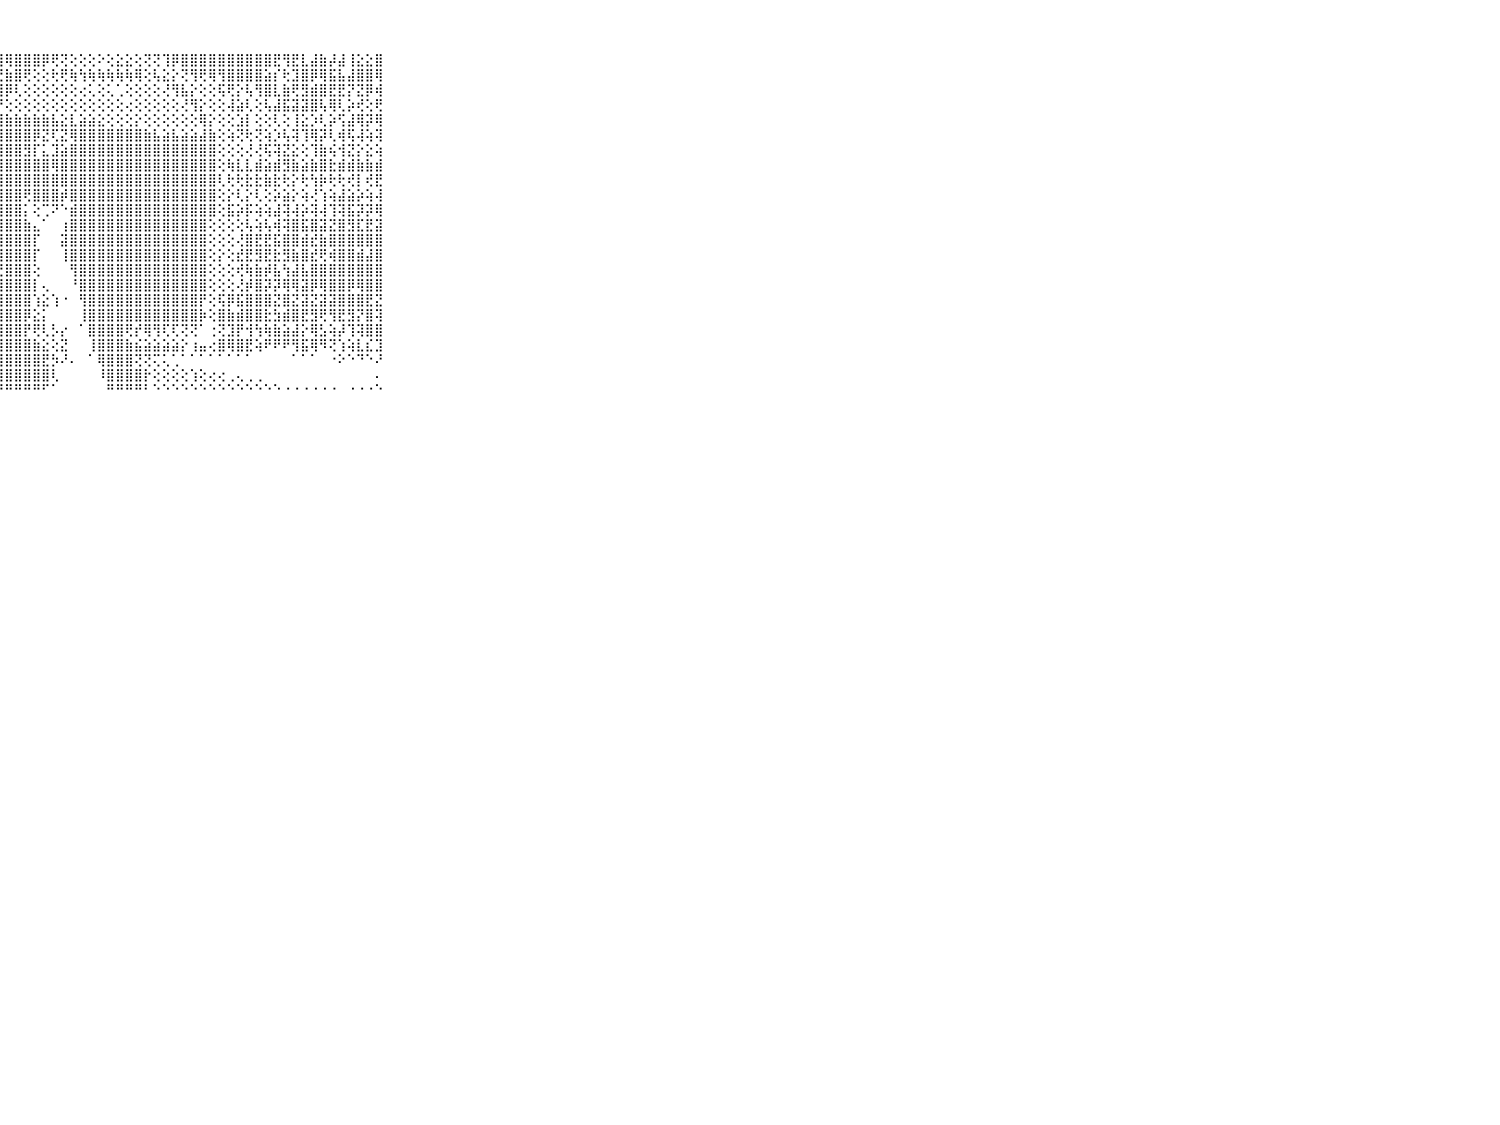

⠀⠀⠀⠀⠀⠀⠀⠀⠀⠀⠀⢱⢼⢵⢿⣿⣽⣿⣿⣻⣿⣿⣿⡿⣟⣿⣿⣹⢿⣿⣿⣿⡿⢟⢝⢕⢕⢕⠕⢕⣕⣕⢕⢝⢝⢹⡿⣿⣿⣿⣿⣿⣿⣿⣿⣿⣿⣟⢻⣟⣇⣼⣷⡼⣼⢸⣕⣕⣿⠀⠀⠀⠀⠀⠀⠀⠀⠀⠀⠀⠀
⠀⠀⠀⠀⠀⠀⠀⠀⠀⠀⠀⢜⣻⣿⣷⣿⣿⣿⣿⣿⣿⣿⣿⣿⣾⡪⣿⣟⣷⣿⢟⢕⢕⢗⢟⢷⢳⢷⢷⢷⢷⢷⢿⢕⢧⣕⡕⢝⢻⢟⢿⢻⣿⣿⣿⣿⣵⡎⢗⣹⣿⡿⢿⣯⣧⣼⣿⣿⢿⠀⠀⠀⠀⠀⠀⠀⠀⠀⠀⠀⠀
⠀⠀⠀⠀⠀⠀⠀⠀⠀⠀⠀⣺⣿⣷⣿⣿⣿⣿⣿⣿⣿⣿⣿⣯⣿⢇⣣⣿⡿⢇⢕⢕⢕⢕⢕⢕⢔⢅⢕⢅⢁⢕⢕⢕⢕⢜⢻⣧⡕⢕⢕⢯⢟⡕⢧⢻⣿⣇⣷⢟⣻⣾⣿⣟⣟⡝⣝⡿⢾⠀⠀⠀⠀⠀⠀⠀⠀⠀⠀⠀⠀
⠀⠀⠀⠀⠀⠀⠀⠀⠀⠀⠀⣵⣿⣿⣿⣿⣿⣿⣿⣿⣿⣿⣯⣽⢇⣱⣿⡟⢕⢕⢕⢕⢕⢕⢕⢕⢕⢕⢕⢕⢕⢔⢕⢕⢕⢕⢕⢜⢻⡕⢕⢕⢼⣵⢇⢕⢧⣼⣯⣽⣽⣿⢧⢿⢇⡵⢞⢕⢟⠀⠀⠀⠀⠀⠀⠀⠀⠀⠀⠀⠀
⠀⠀⠀⠀⠀⠀⠀⠀⠀⠀⠀⢽⣿⣿⢿⣿⣿⣽⢝⣹⣿⡿⢝⡏⢕⣿⣿⣾⣷⣷⣷⣷⣷⣧⣕⣇⣵⣵⣕⢕⢕⢕⡕⢕⢕⢕⢕⢕⢕⢿⡕⢕⢕⣱⡇⢕⢕⢇⢕⢸⣕⡱⢇⡵⢫⣼⢿⡽⢿⠀⠀⠀⠀⠀⠀⠀⠀⠀⠀⠀⠀
⠀⠀⠀⠀⠀⠀⠀⠀⠀⠀⠀⣿⡿⣟⣿⣿⣿⣳⣾⣎⡕⣇⣷⡕⣺⣿⣿⣿⣿⣿⣿⡿⣝⢏⣝⢿⣿⣿⣿⣿⣿⣿⣿⣷⣧⣵⣧⣵⣵⣼⣷⢕⢵⢝⢗⢝⢵⡱⢧⢽⢹⢿⡽⢇⢾⢯⢼⢵⢽⠀⠀⠀⠀⠀⠀⠀⠀⠀⠀⠀⠀
⠀⠀⠀⠀⠀⠀⠀⠀⠀⠀⠀⣸⣿⣷⣗⢕⢞⢳⣞⣗⢗⡗⢜⢇⢻⣿⣿⣿⣿⣿⣻⡏⣅⣹⣵⣿⣿⣿⣿⣿⣿⣿⣿⣿⣿⣿⣿⣿⣿⣿⣿⢕⢕⢕⢜⢜⢯⢽⣝⣕⢕⢹⣷⢮⢺⣝⡕⣕⢵⠀⠀⠀⠀⠀⠀⠀⠀⠀⠀⠀⠀
⠀⠀⠀⠀⠀⠀⠀⠀⠀⠀⠀⢱⢇⢕⢕⢕⢜⢕⢕⢕⢕⡕⢱⢵⢿⣿⣿⣿⣿⣿⣿⣿⣿⢿⣿⣿⣿⣿⣿⣿⣿⣿⣿⣿⣿⣿⣿⣿⣿⣿⣿⢕⢷⣇⣇⣾⣵⣾⣻⣷⣵⣷⣿⣗⣾⣾⣷⣷⣾⠀⠀⠀⠀⠀⠀⠀⠀⠀⠀⠀⠀
⠀⠀⠀⠀⠀⠀⠀⠀⠀⠀⠀⢕⢕⢕⢜⢱⢵⢕⢕⢕⢕⣱⣕⣕⣽⣿⣿⣿⣿⣿⣿⣿⣿⣿⣿⣿⣿⣿⣿⣿⣿⣿⣿⣿⣿⣿⣿⣿⣿⣿⣿⢇⢗⢗⣗⣗⣷⣗⢗⡕⢗⢳⡷⢗⢗⢞⡇⢞⣟⠀⠀⠀⠀⠀⠀⠀⠀⠀⠀⠀⠀
⠀⠀⠀⠀⠀⠀⠀⠀⠀⠀⠀⢹⣏⣕⢕⢕⢝⢕⢕⢕⢧⣽⣿⣿⣿⣿⣿⣿⣿⣿⢟⣿⣿⣿⡾⣿⣿⣿⣿⣿⣿⣿⣿⣿⣿⣿⣿⣿⣿⣿⣿⢕⡕⢇⡕⢇⢕⡵⣵⡕⢵⢜⢱⢵⣼⣵⡵⢵⢼⠀⠀⠀⠀⠀⠀⠀⠀⠀⠀⠀⠀
⠀⠀⠀⠀⠀⠀⠀⠀⠀⠀⠀⢸⢎⢝⢇⢧⢷⢵⢕⢇⢗⢟⢝⢟⢿⣿⣿⣿⣿⣿⡅⢕⢉⠝⠑⣾⣿⣿⣿⣿⣿⣿⣿⣿⣿⣿⣿⣿⣿⣿⣿⢕⣯⡵⡯⢵⢵⣼⢽⢼⡵⢽⢼⢹⢽⣯⡽⡽⢿⠀⠀⠀⠀⠀⠀⠀⠀⠀⠀⠀⠀
⠀⠀⠀⠀⠀⠀⠀⠀⠀⠀⠀⣺⣿⣿⣾⣷⢕⣗⡱⡗⢇⣗⡕⢱⣹⣿⣿⣿⣿⣿⣷⣄⠁⠀⢰⣿⣿⣿⣿⣿⣿⣿⣿⣿⣿⣿⣿⣿⣿⣿⢕⢕⢕⢕⢧⢵⢧⢾⢽⣿⣯⣿⣽⣝⣿⣻⣏⣟⣽⠀⠀⠀⠀⠀⠀⠀⠀⠀⠀⠀⠀
⠀⠀⠀⠀⠀⠀⠀⠀⠀⠀⠀⣿⣗⣇⣕⣮⡕⡕⢇⢵⢕⢜⢕⣱⣿⣿⣿⣿⣿⣿⣿⡏⠀⠀⣽⣿⣿⣿⣿⣿⣿⣿⣿⣿⣿⣿⣿⣿⣿⣿⢕⢕⢕⢜⣿⣟⣟⣯⣿⣿⣾⣞⣷⣿⣿⣿⣿⣿⣿⠀⠀⠀⠀⠀⠀⠀⠀⠀⠀⠀⠀
⠀⠀⠀⠀⠀⠀⠀⠀⠀⠀⠀⣿⣿⣵⡽⣝⢕⢕⢕⢕⢕⢽⣷⣿⣿⣿⣿⣿⣿⣿⣿⡏⠀⠀⢸⣿⣿⣿⣿⣿⣿⣿⣿⣿⣿⣿⣿⣿⣿⣿⢕⡕⢕⣞⣟⣻⣟⣗⣻⣷⣿⣞⢟⢾⣿⣿⣾⣼⣿⠀⠀⠀⠀⠀⠀⠀⠀⠀⠀⠀⠀
⠀⠀⠀⠀⠀⠀⠀⠀⠀⠀⠀⣿⣿⣿⣿⣿⡵⣕⢹⢕⢸⢱⣿⣿⣿⣿⣿⢟⣿⣿⣿⢕⠀⠀⠀⢻⣿⣿⣿⣿⣿⣿⣿⣿⣿⣿⣿⣿⣿⣿⢕⢕⢕⢞⢷⣷⡾⣧⢳⣼⣧⣿⣿⣿⣿⣿⣿⣿⣿⠀⠀⠀⠀⠀⠀⠀⠀⠀⠀⠀⠀
⠀⠀⠀⠀⠀⠀⠀⠀⠀⠀⠀⣿⣿⣿⣿⣿⢿⣻⣿⣷⣼⣿⣿⣿⣿⣿⣿⣾⣿⣿⣿⡇⢄⠀⠀⠘⣿⣿⣿⣿⣿⣿⣿⣿⣿⣿⣿⣿⣿⣿⢕⢕⢕⢜⡾⣿⡽⡽⢿⢿⣽⡿⢿⣿⣿⡿⢿⣿⣿⠀⠀⠀⠀⠀⠀⠀⠀⠀⠀⠀⠀
⠀⠀⠀⠀⠀⠀⠀⠀⠀⠀⠀⣿⣿⣿⣿⣿⣾⣿⣿⣿⣿⣿⣿⣿⣿⣿⣿⣿⣿⣿⣿⢱⣕⢱⠐⠀⢻⣿⣿⣿⣿⣿⣿⣿⣿⣿⣿⣿⣿⡟⢕⢯⡿⣯⣿⣿⣿⣝⣿⣝⣽⣝⣽⣽⣿⣿⣿⣟⣝⠀⠀⠀⠀⠀⠀⠀⠀⠀⠀⠀⠀
⠀⠀⠀⠀⠀⠀⠀⠀⠀⠀⠀⣿⣿⣿⣿⣿⣿⣿⣿⣿⣿⣿⣿⣿⣿⣿⣿⣿⣿⣿⡿⣕⡅⠀⠀⠀⢸⣿⣿⣿⣿⣿⣿⣿⣿⣿⣿⣿⣿⡷⢕⣿⣷⣾⣿⣿⣗⣳⣾⣿⣟⣻⢟⢻⣟⣻⡝⣿⢽⠀⠀⠀⠀⠀⠀⠀⠀⠀⠀⠀⠀
⠀⠀⠀⠀⠀⠀⠀⠀⠀⠀⠀⣽⣽⣿⣿⣿⣿⣿⣿⣿⣿⣿⣿⣿⣿⣿⣿⣿⣿⣿⡟⢟⢇⡣⡔⠀⠁⣿⣿⣿⣿⢟⡞⢿⢻⢏⢏⢝⢝⠁⢐⢝⣹⡟⢺⢳⢷⣷⣵⣼⡕⢿⣣⢵⡼⢹⢽⣿⣿⠀⠀⠀⠀⠀⠀⠀⠀⠀⠀⠀⠀
⠀⠀⠀⠀⠀⠀⠀⠀⠀⠀⠀⣿⣿⣿⣿⣿⣿⣿⣿⣿⣿⣿⣿⣿⣿⣿⣿⣿⣿⣿⣿⣷⣕⢕⣝⠀⠀⢸⣿⣿⣿⣷⣮⣵⣵⣵⣵⡕⢰⣤⢔⣿⢿⣿⣟⢵⠟⠟⠟⢻⣯⢿⠻⢝⢱⢵⣇⣎⣹⠀⠀⠀⠀⠀⠀⠀⠀⠀⠀⠀⠀
⠀⠀⠀⠀⠀⠀⠀⠀⠀⠀⠀⠑⢕⢝⢕⢕⢕⢝⢑⢝⢝⢅⢕⢕⢅⢝⣿⣿⣿⣿⣿⣿⣟⡳⠜⠄⠀⠁⢿⣿⣿⣿⢝⢝⢍⢅⢁⠁⠁⠁⠁⠁⠁⠁⠁⠀⠀⠀⠀⠁⠁⠁⠀⠐⠕⠑⠙⠑⠜⠀⠀⠀⠀⠀⠀⠀⠀⠀⠀⠀⠀
⠀⠀⠀⠀⠀⠀⠀⠀⠀⠀⠀⠀⠕⢕⢕⢕⢕⢕⢕⢕⢕⢕⢕⢕⢕⢱⣿⣿⣿⣿⣿⣿⣿⢇⠀⠀⠀⠀⠸⣿⣿⣿⣿⡗⢕⢕⢕⢕⢱⢕⢔⢔⢀⢄⢀⢀⠀⠀⠀⠀⠀⠀⠀⠀⠀⠀⠀⠀⠄⠀⠀⠀⠀⠀⠀⠀⠀⠀⠀⠀⠀
⠀⠀⠀⠀⠀⠀⠀⠀⠀⠀⠀⠑⠑⠑⠑⠑⠑⠑⠑⠑⠑⠑⠑⠑⠑⠘⠛⠛⠛⠛⠛⠛⠋⠁⠀⠀⠀⠀⠀⠛⠛⠛⠛⠃⠑⠑⠑⠑⠑⠑⠑⠑⠑⠑⠑⠑⠑⠑⠐⠐⠐⠐⠐⠐⠀⠐⠐⠐⠑⠀⠀⠀⠀⠀⠀⠀⠀⠀⠀⠀⠀